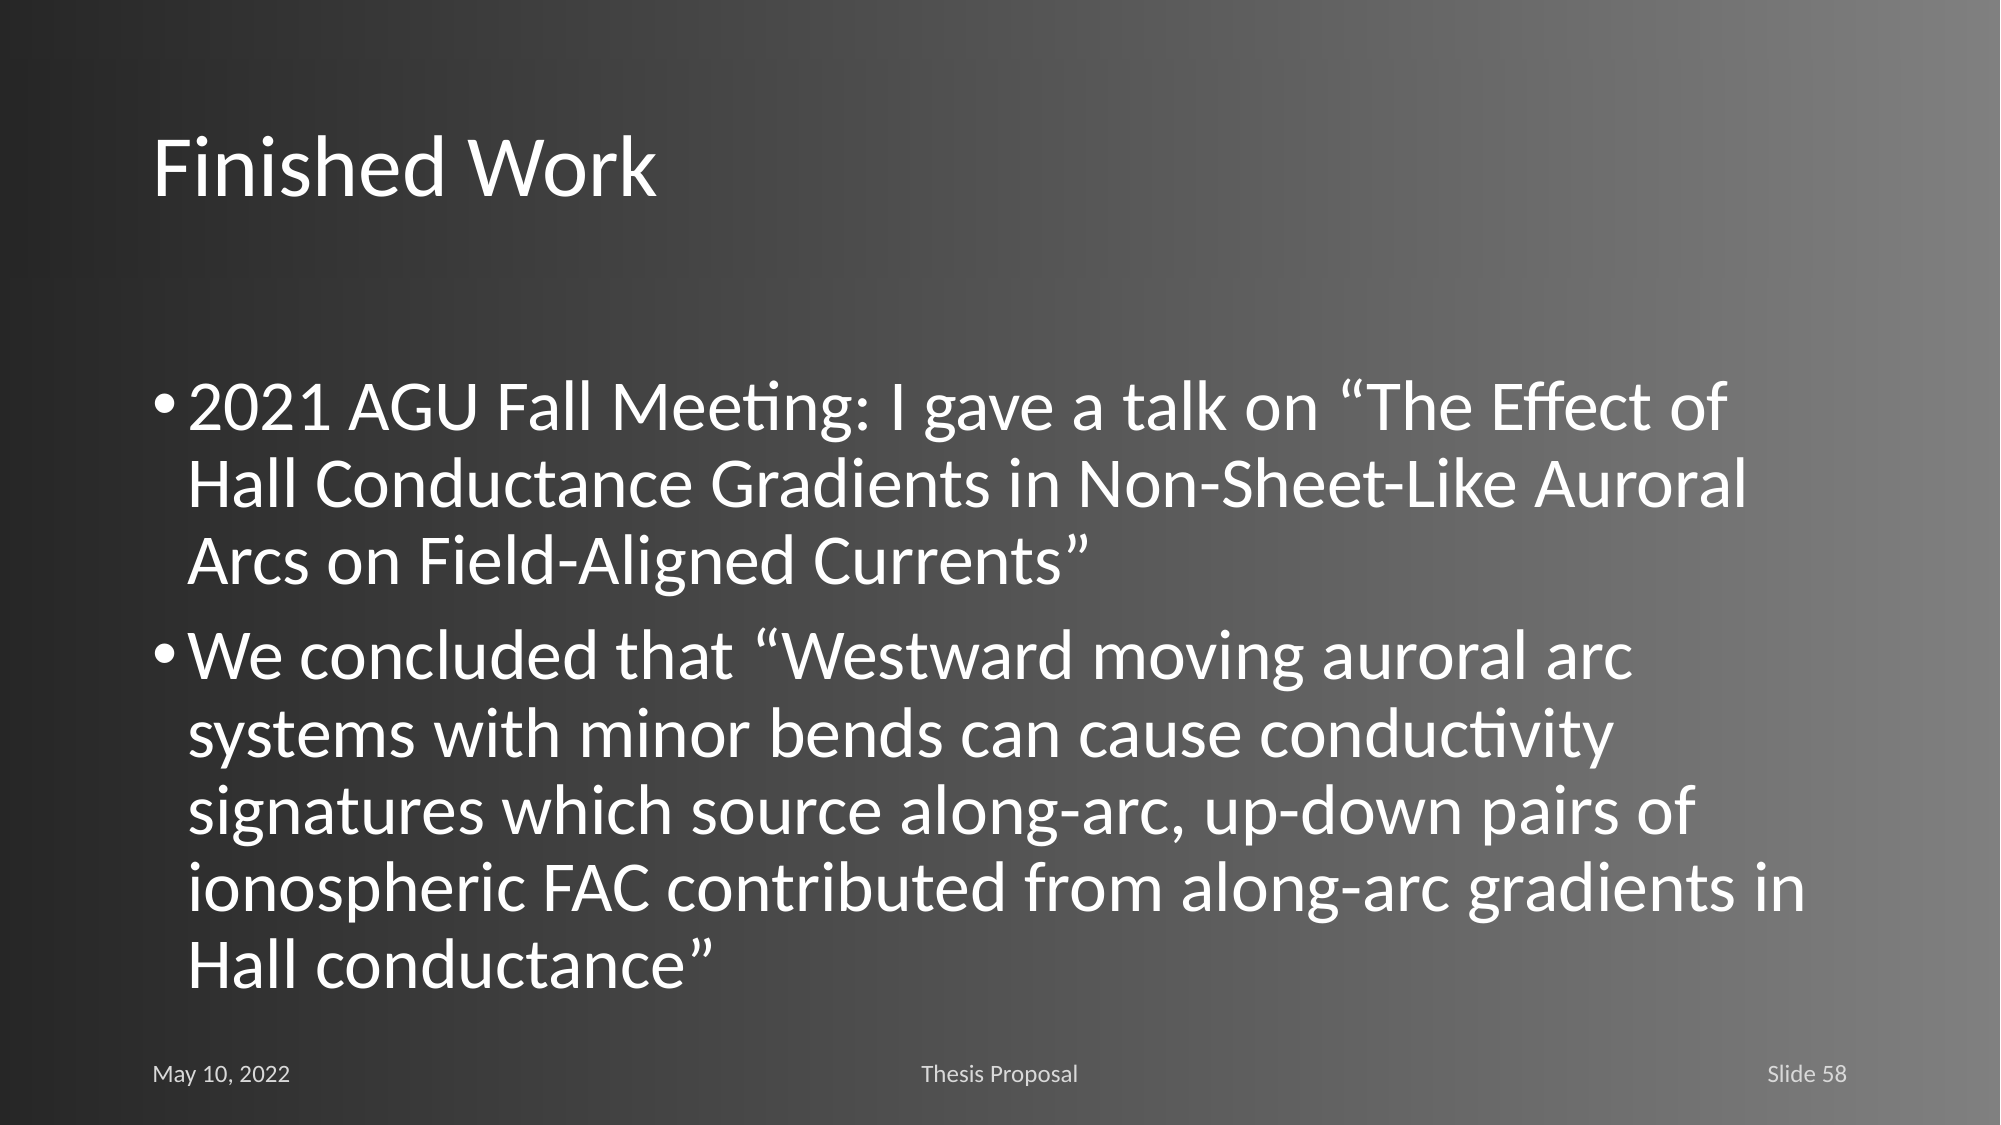

# Finished Work
2021 AGU Fall Meeting: I gave a talk on “The Effect of Hall Conductance Gradients in Non-Sheet-Like Auroral Arcs on Field-Aligned Currents”
We concluded that “Westward moving auroral arc systems with minor bends can cause conductivity signatures which source along-arc, up-down pairs of ionospheric FAC contributed from along-arc gradients in Hall conductance”
May 10, 2022
Thesis Proposal
Slide 58